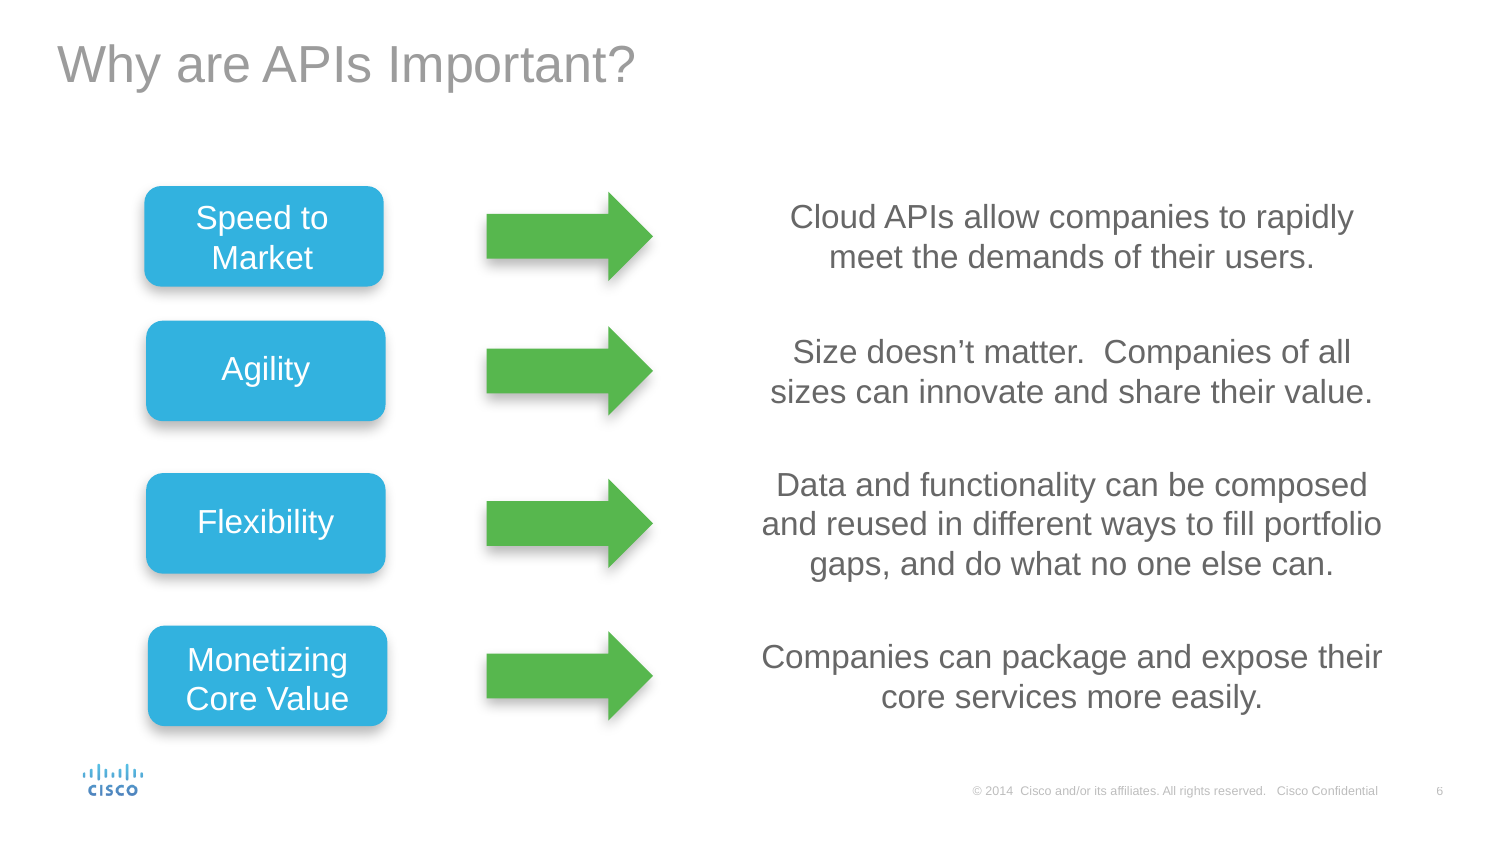

Why are APIs Important?

Speed to Market
Cloud APIs allow companies to rapidly meet the demands of their users.

Agility
Size doesn’t matter.  Companies of all sizes can innovate and share their value.

Data and functionality can be composed and reused in different ways to fill portfolio gaps, and do what no one else can.

Flexibility

Monetizing Core Value
Companies can package and expose their core services more easily.